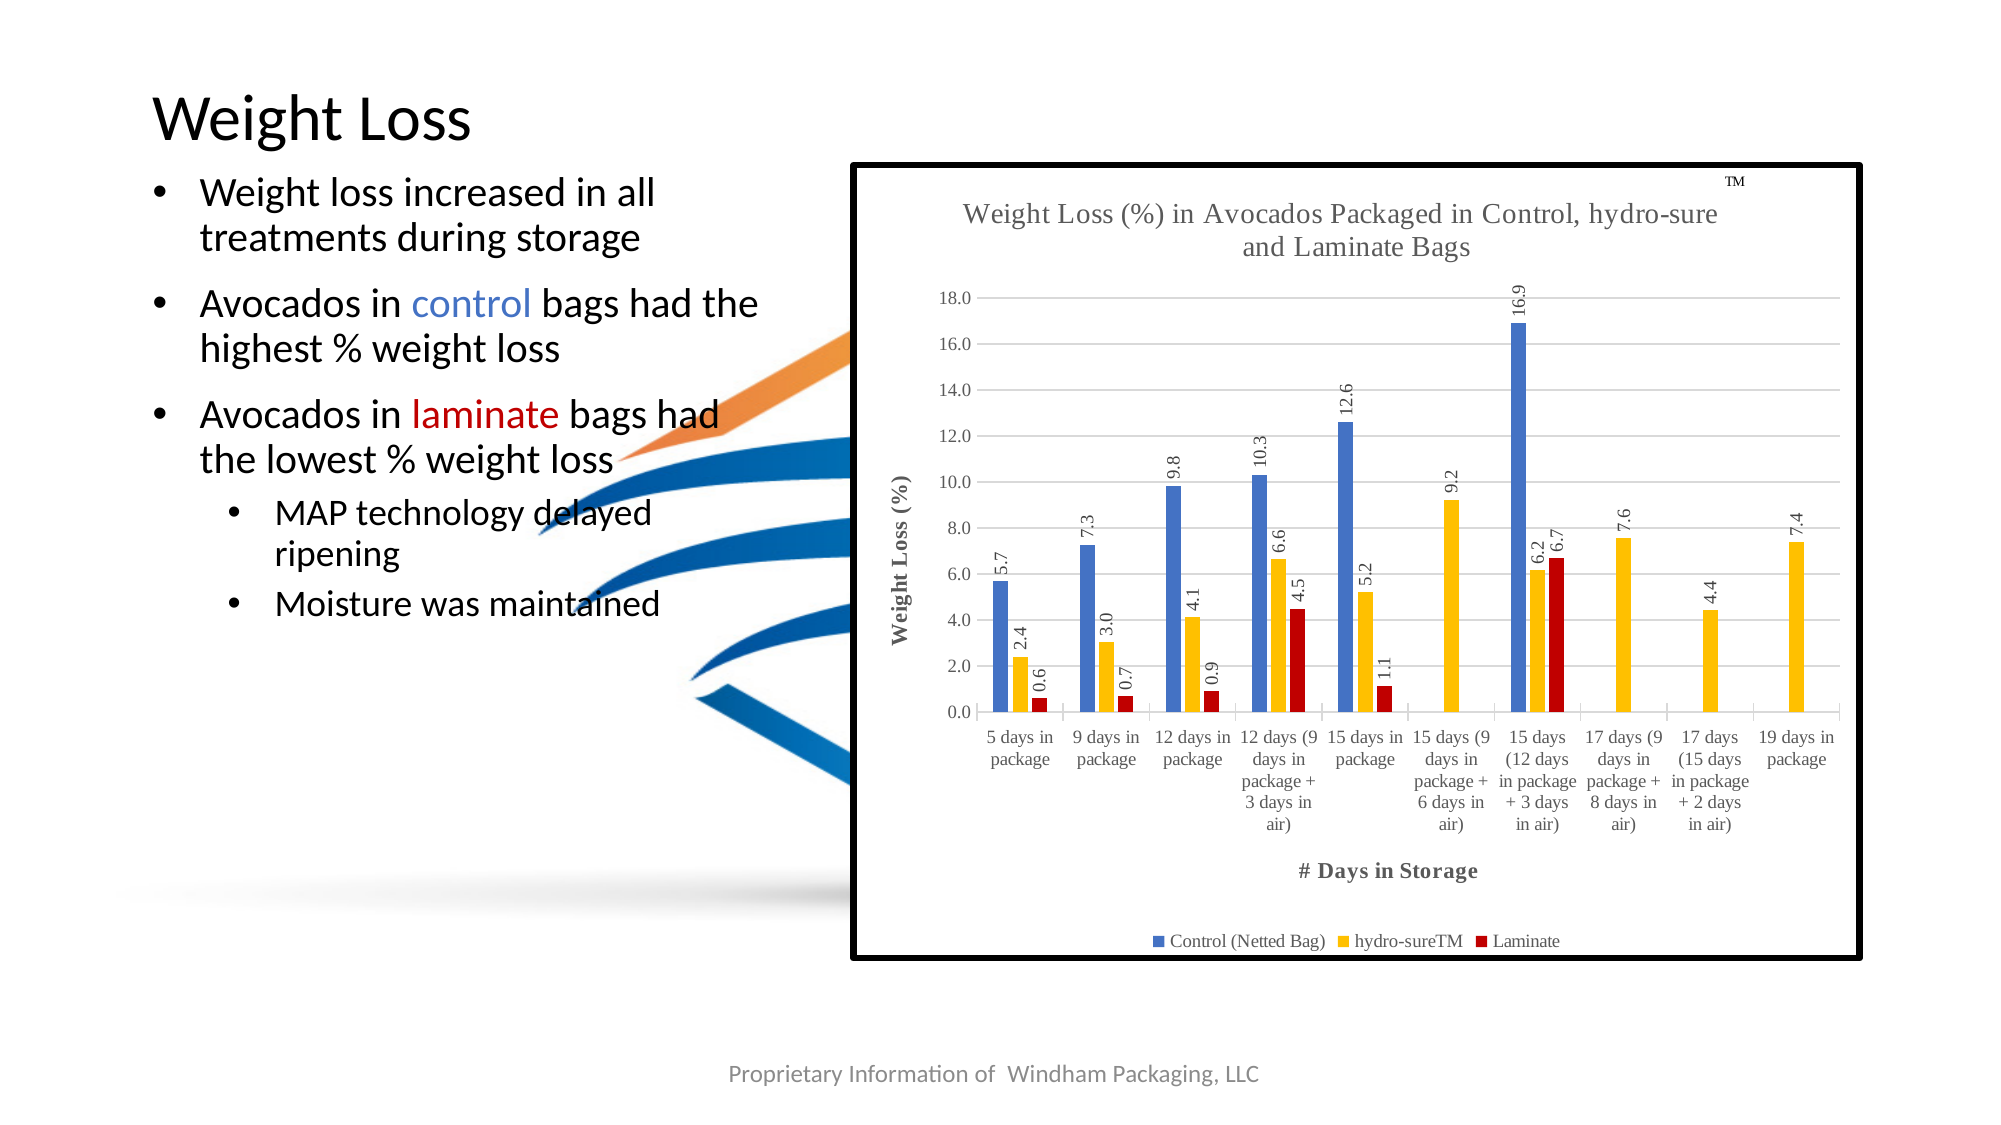

# Weight Loss

### Chart: Weight Loss (%) in Avocados Packaged in Control, hydro-sure     and Laminate Bags

| Category | Control (Netted Bag) | hydro-sureTM | Laminate |
|---|---|---|---|
| 5 days in package | 5.7 | 2.4 | 0.6 |
| 9 days in package | 7.279248462785891 | 3.0419360484568636 | 0.6980126264415489 |
| 12 days in package | 9.836616156903576 | 4.11377804406515 | 0.9014940376992346 |
| 12 days (9 days in package + 3 days in air) | 10.322580645161299 | 6.6433566433566416 | 4.482758620689651 |
| 15 days in package | 12.59425903853922 | 5.209172446410374 | 1.1243732579006303 |
| 15 days (9 days in package + 6 days in air) | None | 9.230769230769225 | None |
| 15 days (12 days in package + 3 days in air) | 16.9 | 6.1538461538461435 | 6.689655172413792 |
| 17 days (9 days in package + 8 days in air) | None | 7.5524475524475445 | None |
| 17 days (15 days in package + 2 days in air) | None | 4.414715719063548 | None |
| 19 days in package | None | 7.385897188291622 | None |
Weight loss increased in all treatments during storage
Avocados in control bags had the highest % weight loss
Avocados in laminate bags had the lowest % weight loss
MAP technology delayed ripening
Moisture was maintained

Proprietary Information of  Windham Packaging, LLC